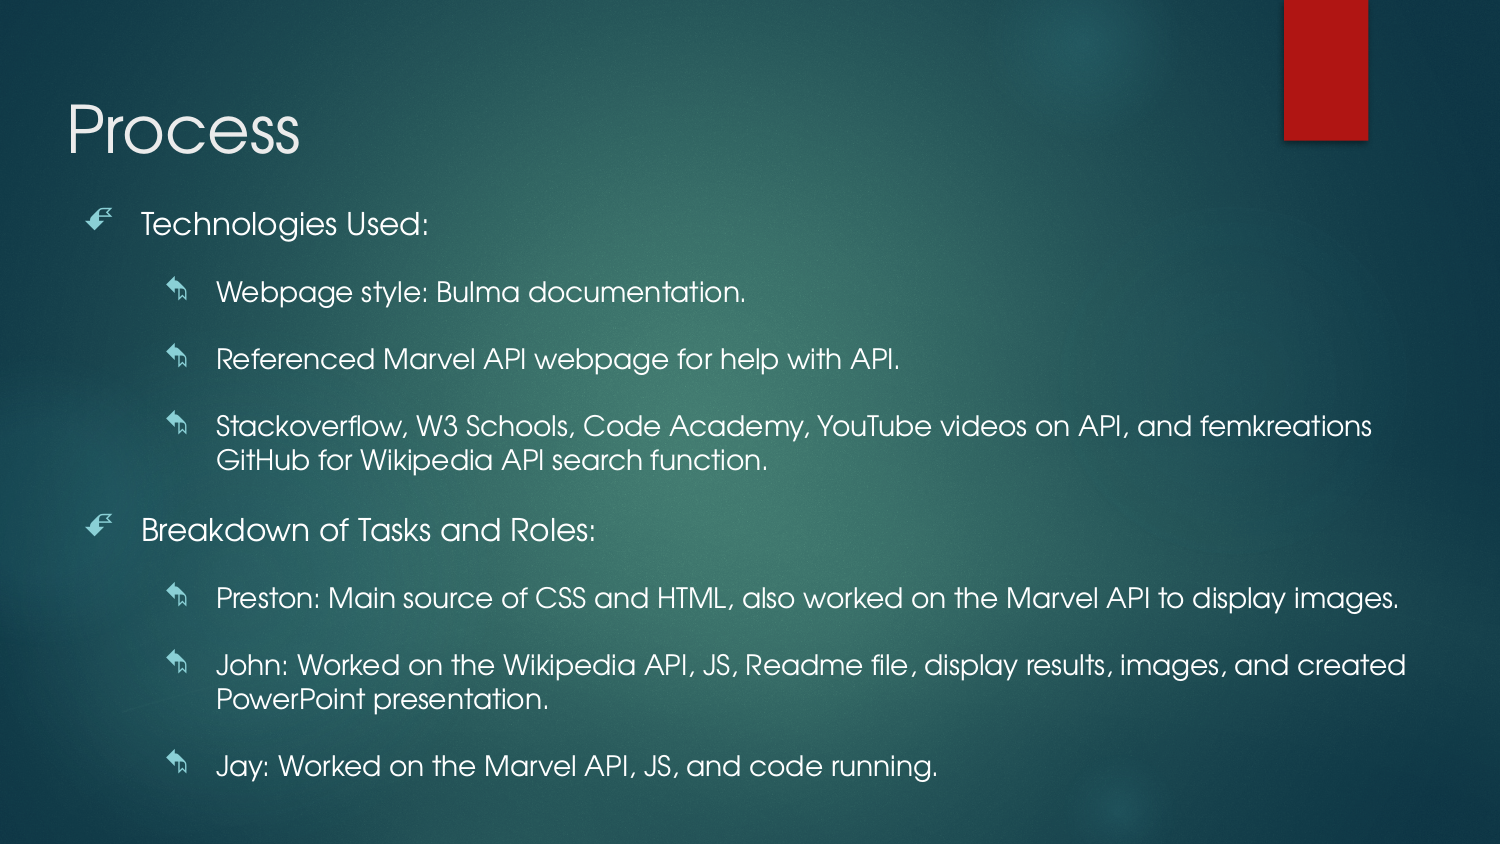

# Process
Technologies Used:
Webpage style: Bulma documentation.
Referenced Marvel API webpage for help with API.
Stackoverflow, W3 Schools, Code Academy, YouTube videos on API, and femkreations GitHub for Wikipedia API search function.
Breakdown of Tasks and Roles:
Preston: Main source of CSS and HTML, also worked on the Marvel API to display images.
John: Worked on the Wikipedia API, JS, Readme file, display results, images, and created PowerPoint presentation.
Jay: Worked on the Marvel API, JS, and code running.